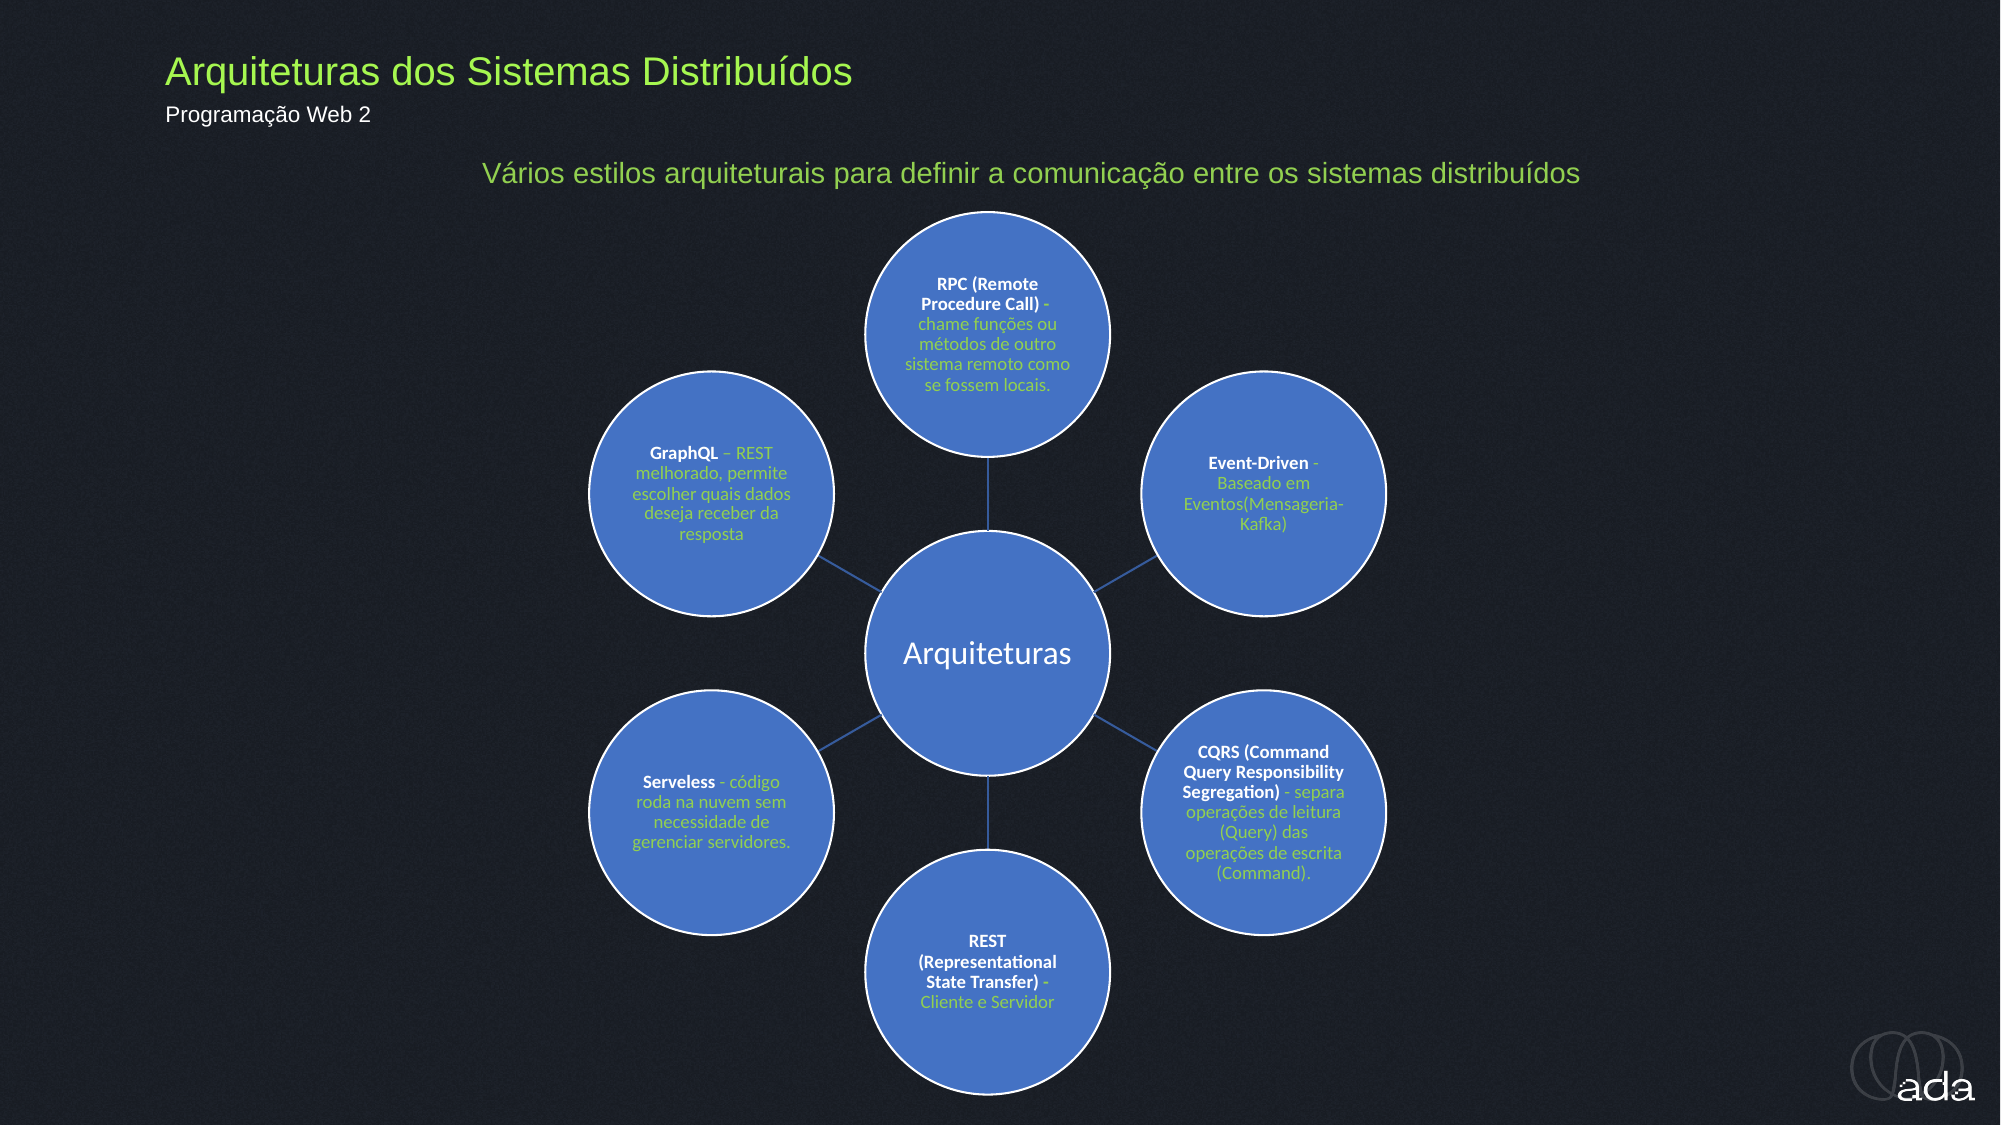

Arquiteturas dos Sistemas Distribuídos
Programação Web 2
Vários estilos arquiteturais para definir a comunicação entre os sistemas distribuídos
Arquiteturas

RPC (Remote Procedure Call) -  chame funções ou métodos de outro sistema remoto como se fossem locais.

Event-Driven - Baseado em Eventos(Mensageria-Kafka)

CQRS (Command Query Responsibility Segregation) - separa operações de leitura (Query) das operações de escrita (Command).

REST (Representational State Transfer) - Cliente e Servidor

Serveless - código roda na nuvem sem necessidade de gerenciar servidores.

GraphQL – REST melhorado, permite escolher quais dados deseja receber da resposta